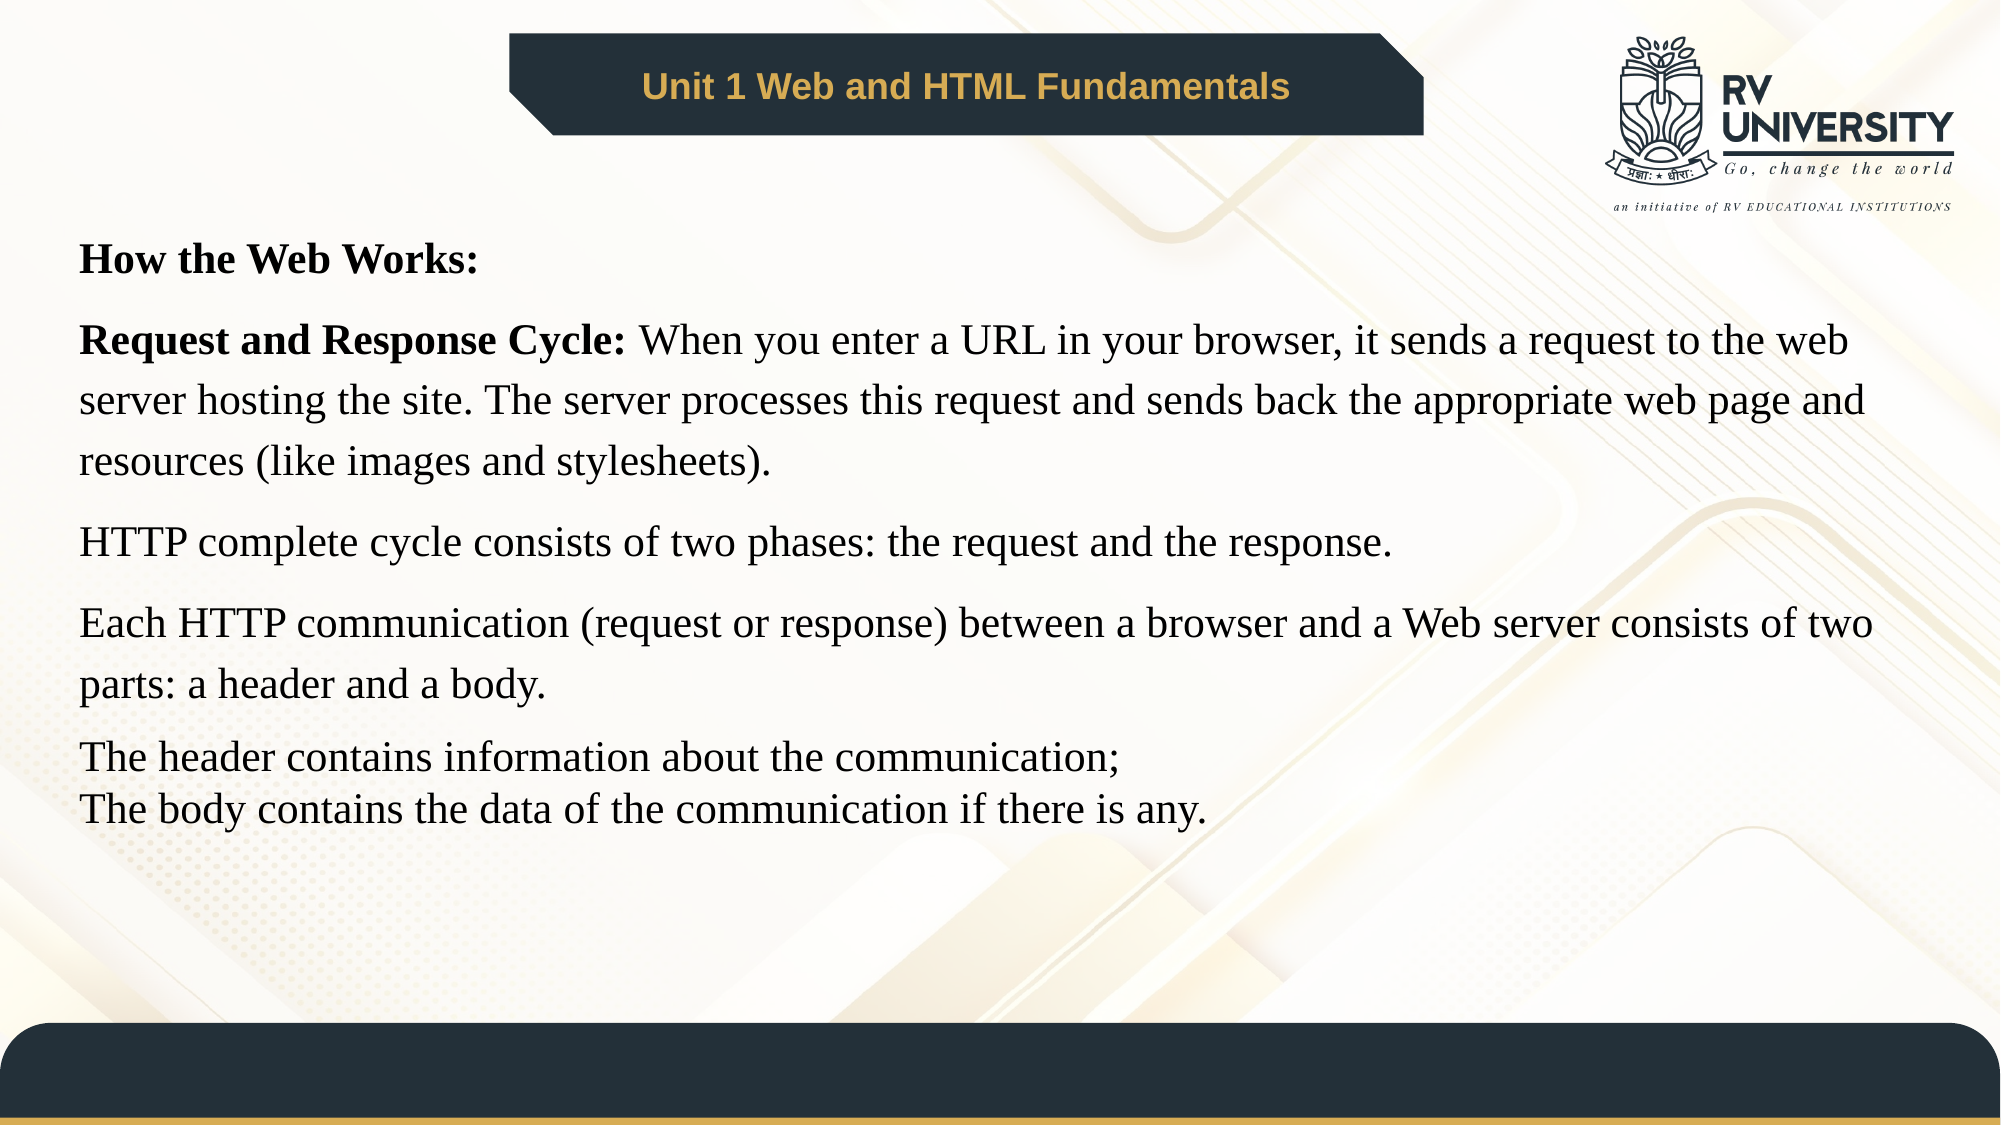

Unit 1 Web and HTML Fundamentals
How the Web Works:
Request and Response Cycle: When you enter a URL in your browser, it sends a request to the web server hosting the site. The server processes this request and sends back the appropriate web page and resources (like images and stylesheets).
HTTP complete cycle consists of two phases: the request and the response.
Each HTTP communication (request or response) between a browser and a Web server consists of two parts: a header and a body.
The header contains information about the communication;
The body contains the data of the communication if there is any.